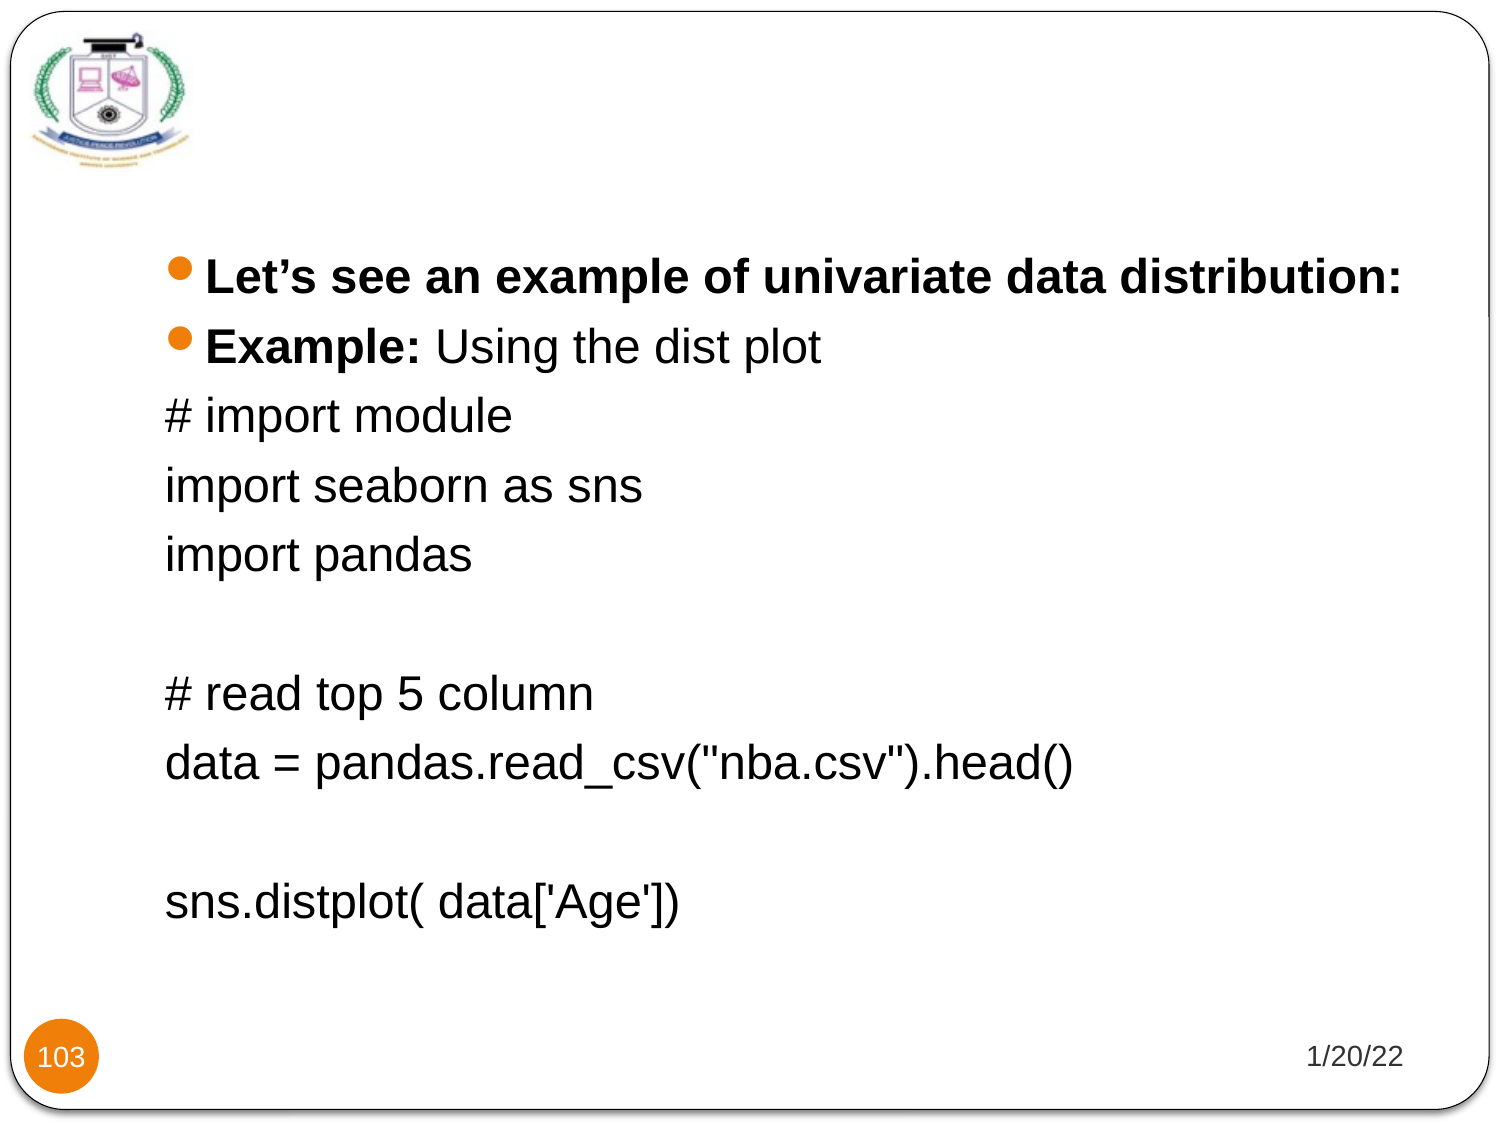

#
Let’s see an example of univariate data distribution:
Example: Using the dist plot
# import module
import seaborn as sns
import pandas

# read top 5 column
data = pandas.read_csv("nba.csv").head()

sns.distplot( data['Age'])

1/20/22
103